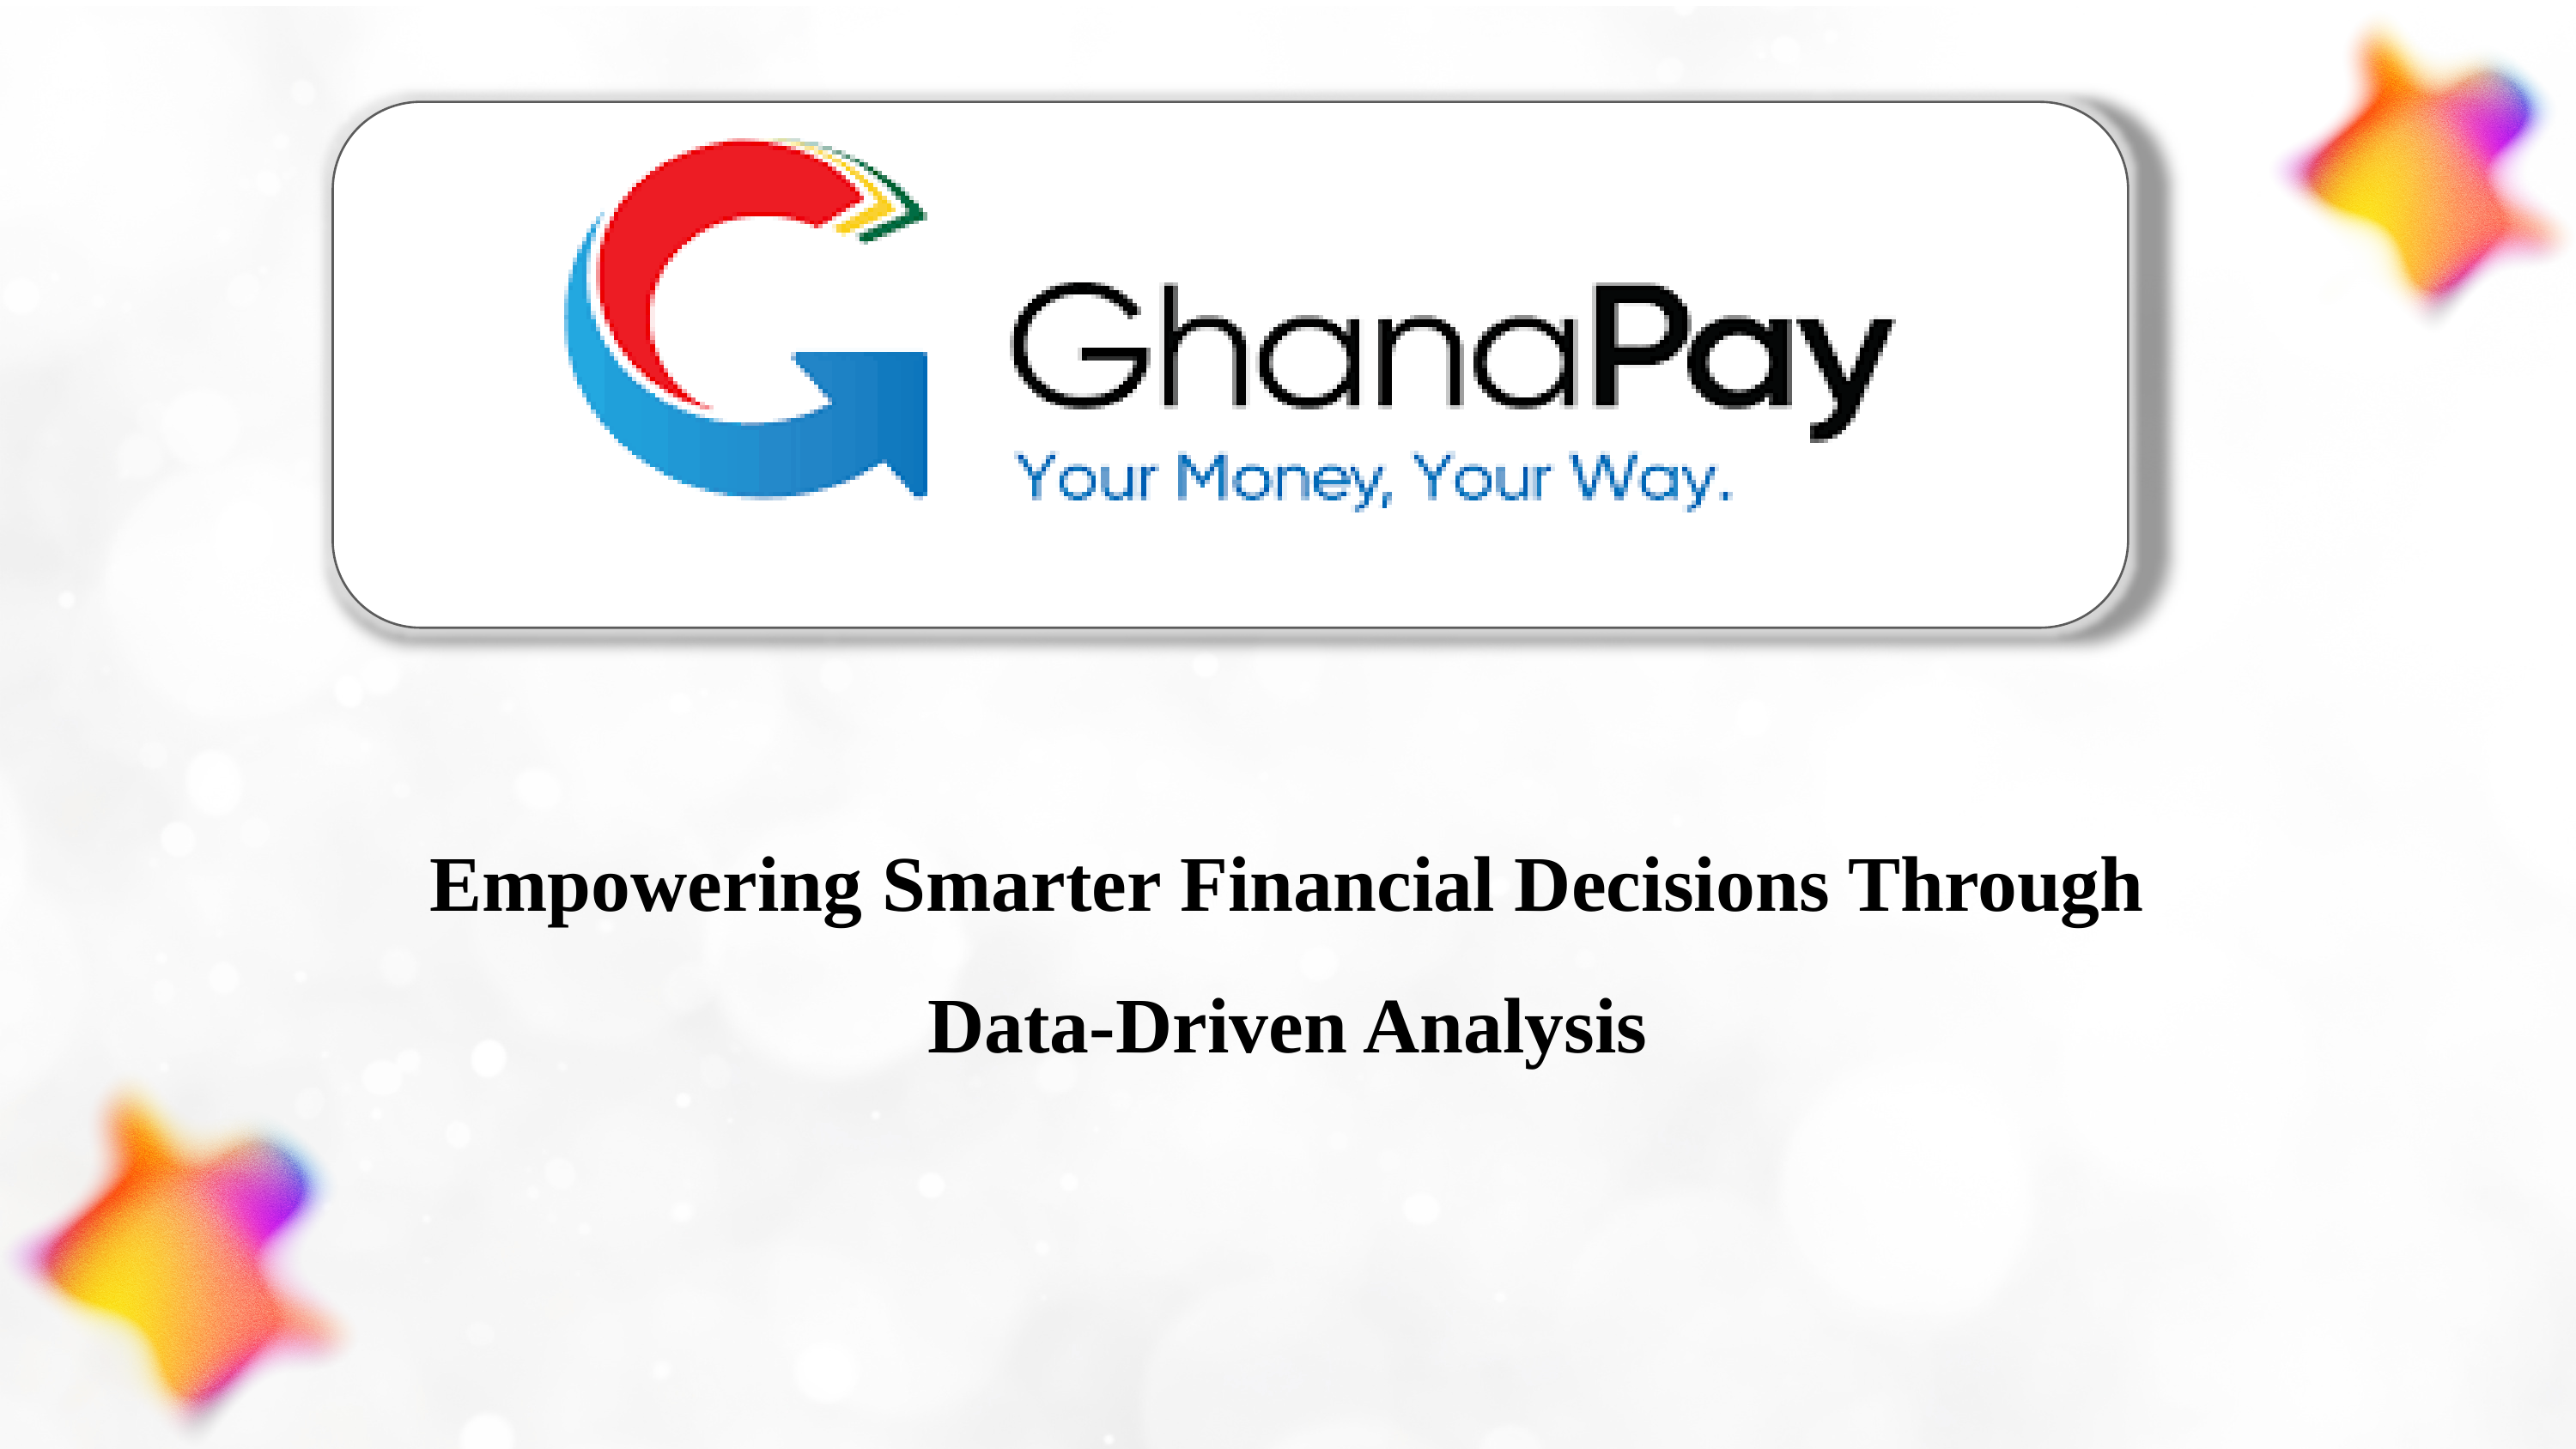

Empowering Smarter Financial Decisions Through Data-Driven Analysis